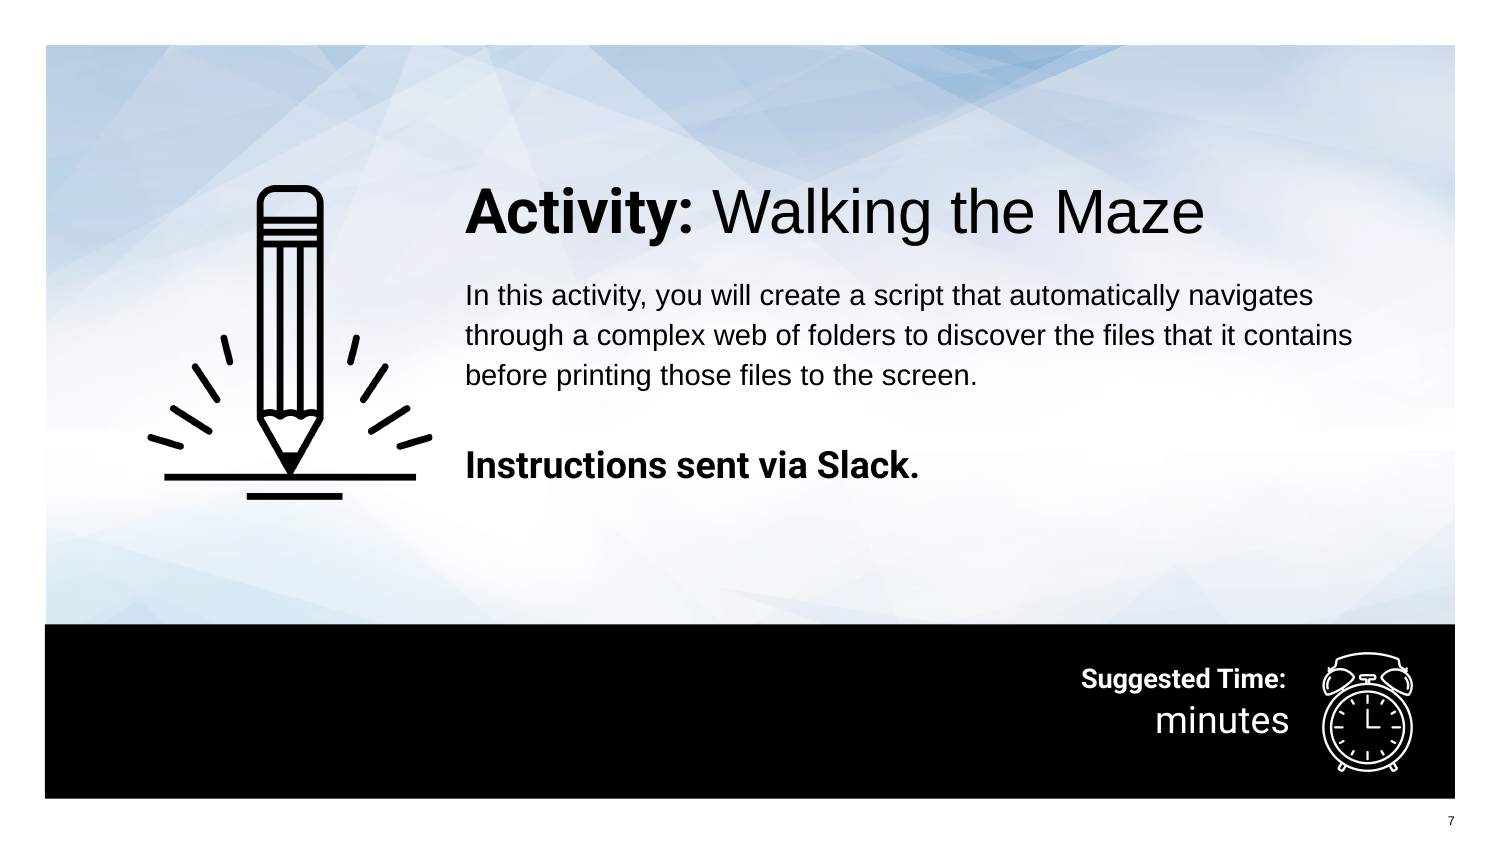

Activity: Walking the Maze
In this activity, you will create a script that automatically navigates through a complex web of folders to discover the files that it contains before printing those files to the screen.
Instructions sent via Slack.
# minutes

7